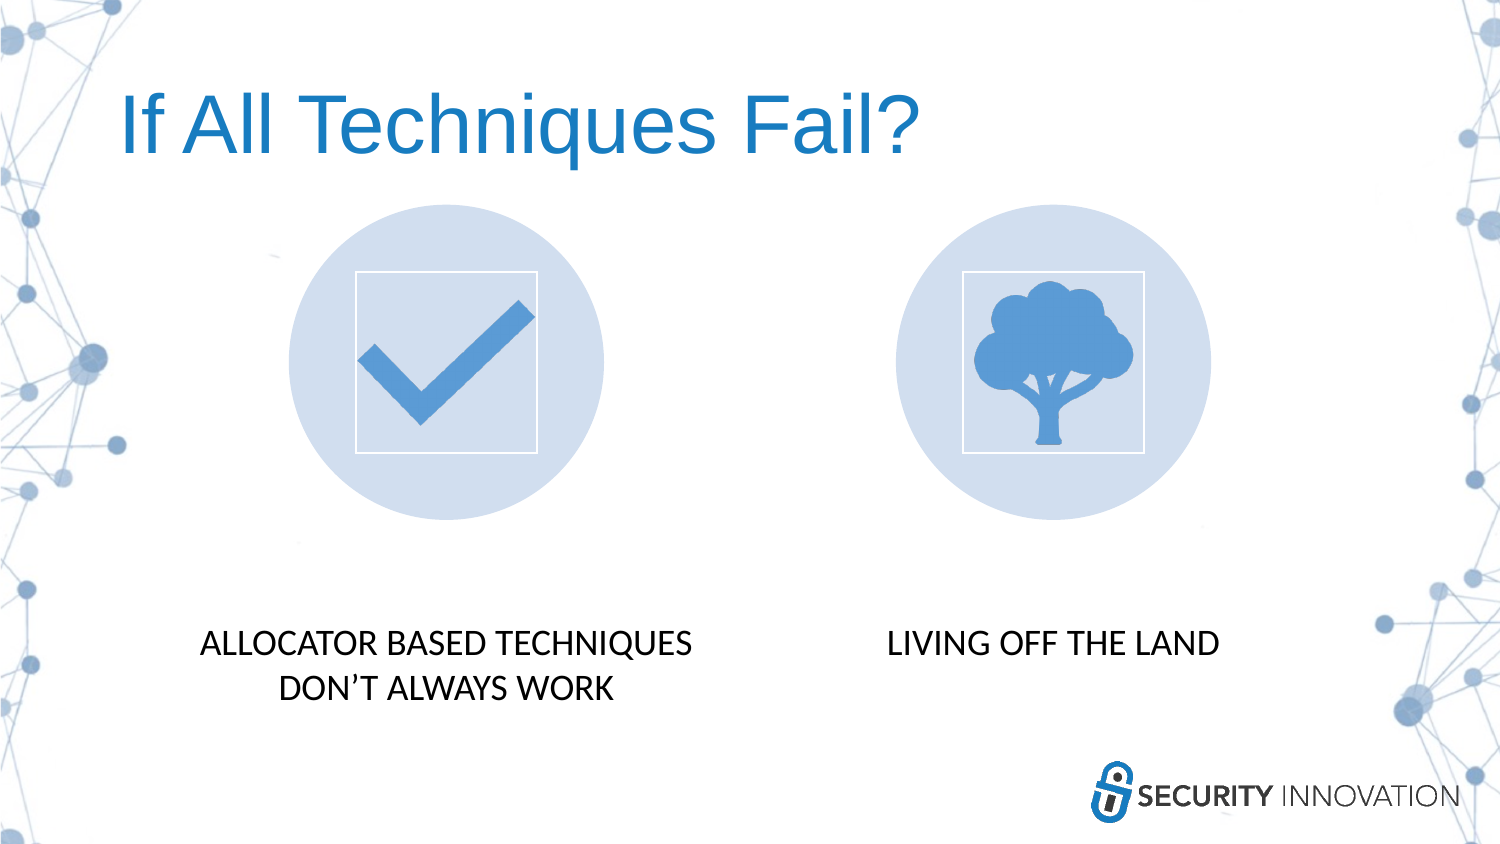

# If All Techniques Fail?
Allocator based techniques don’t always work
Living off the land